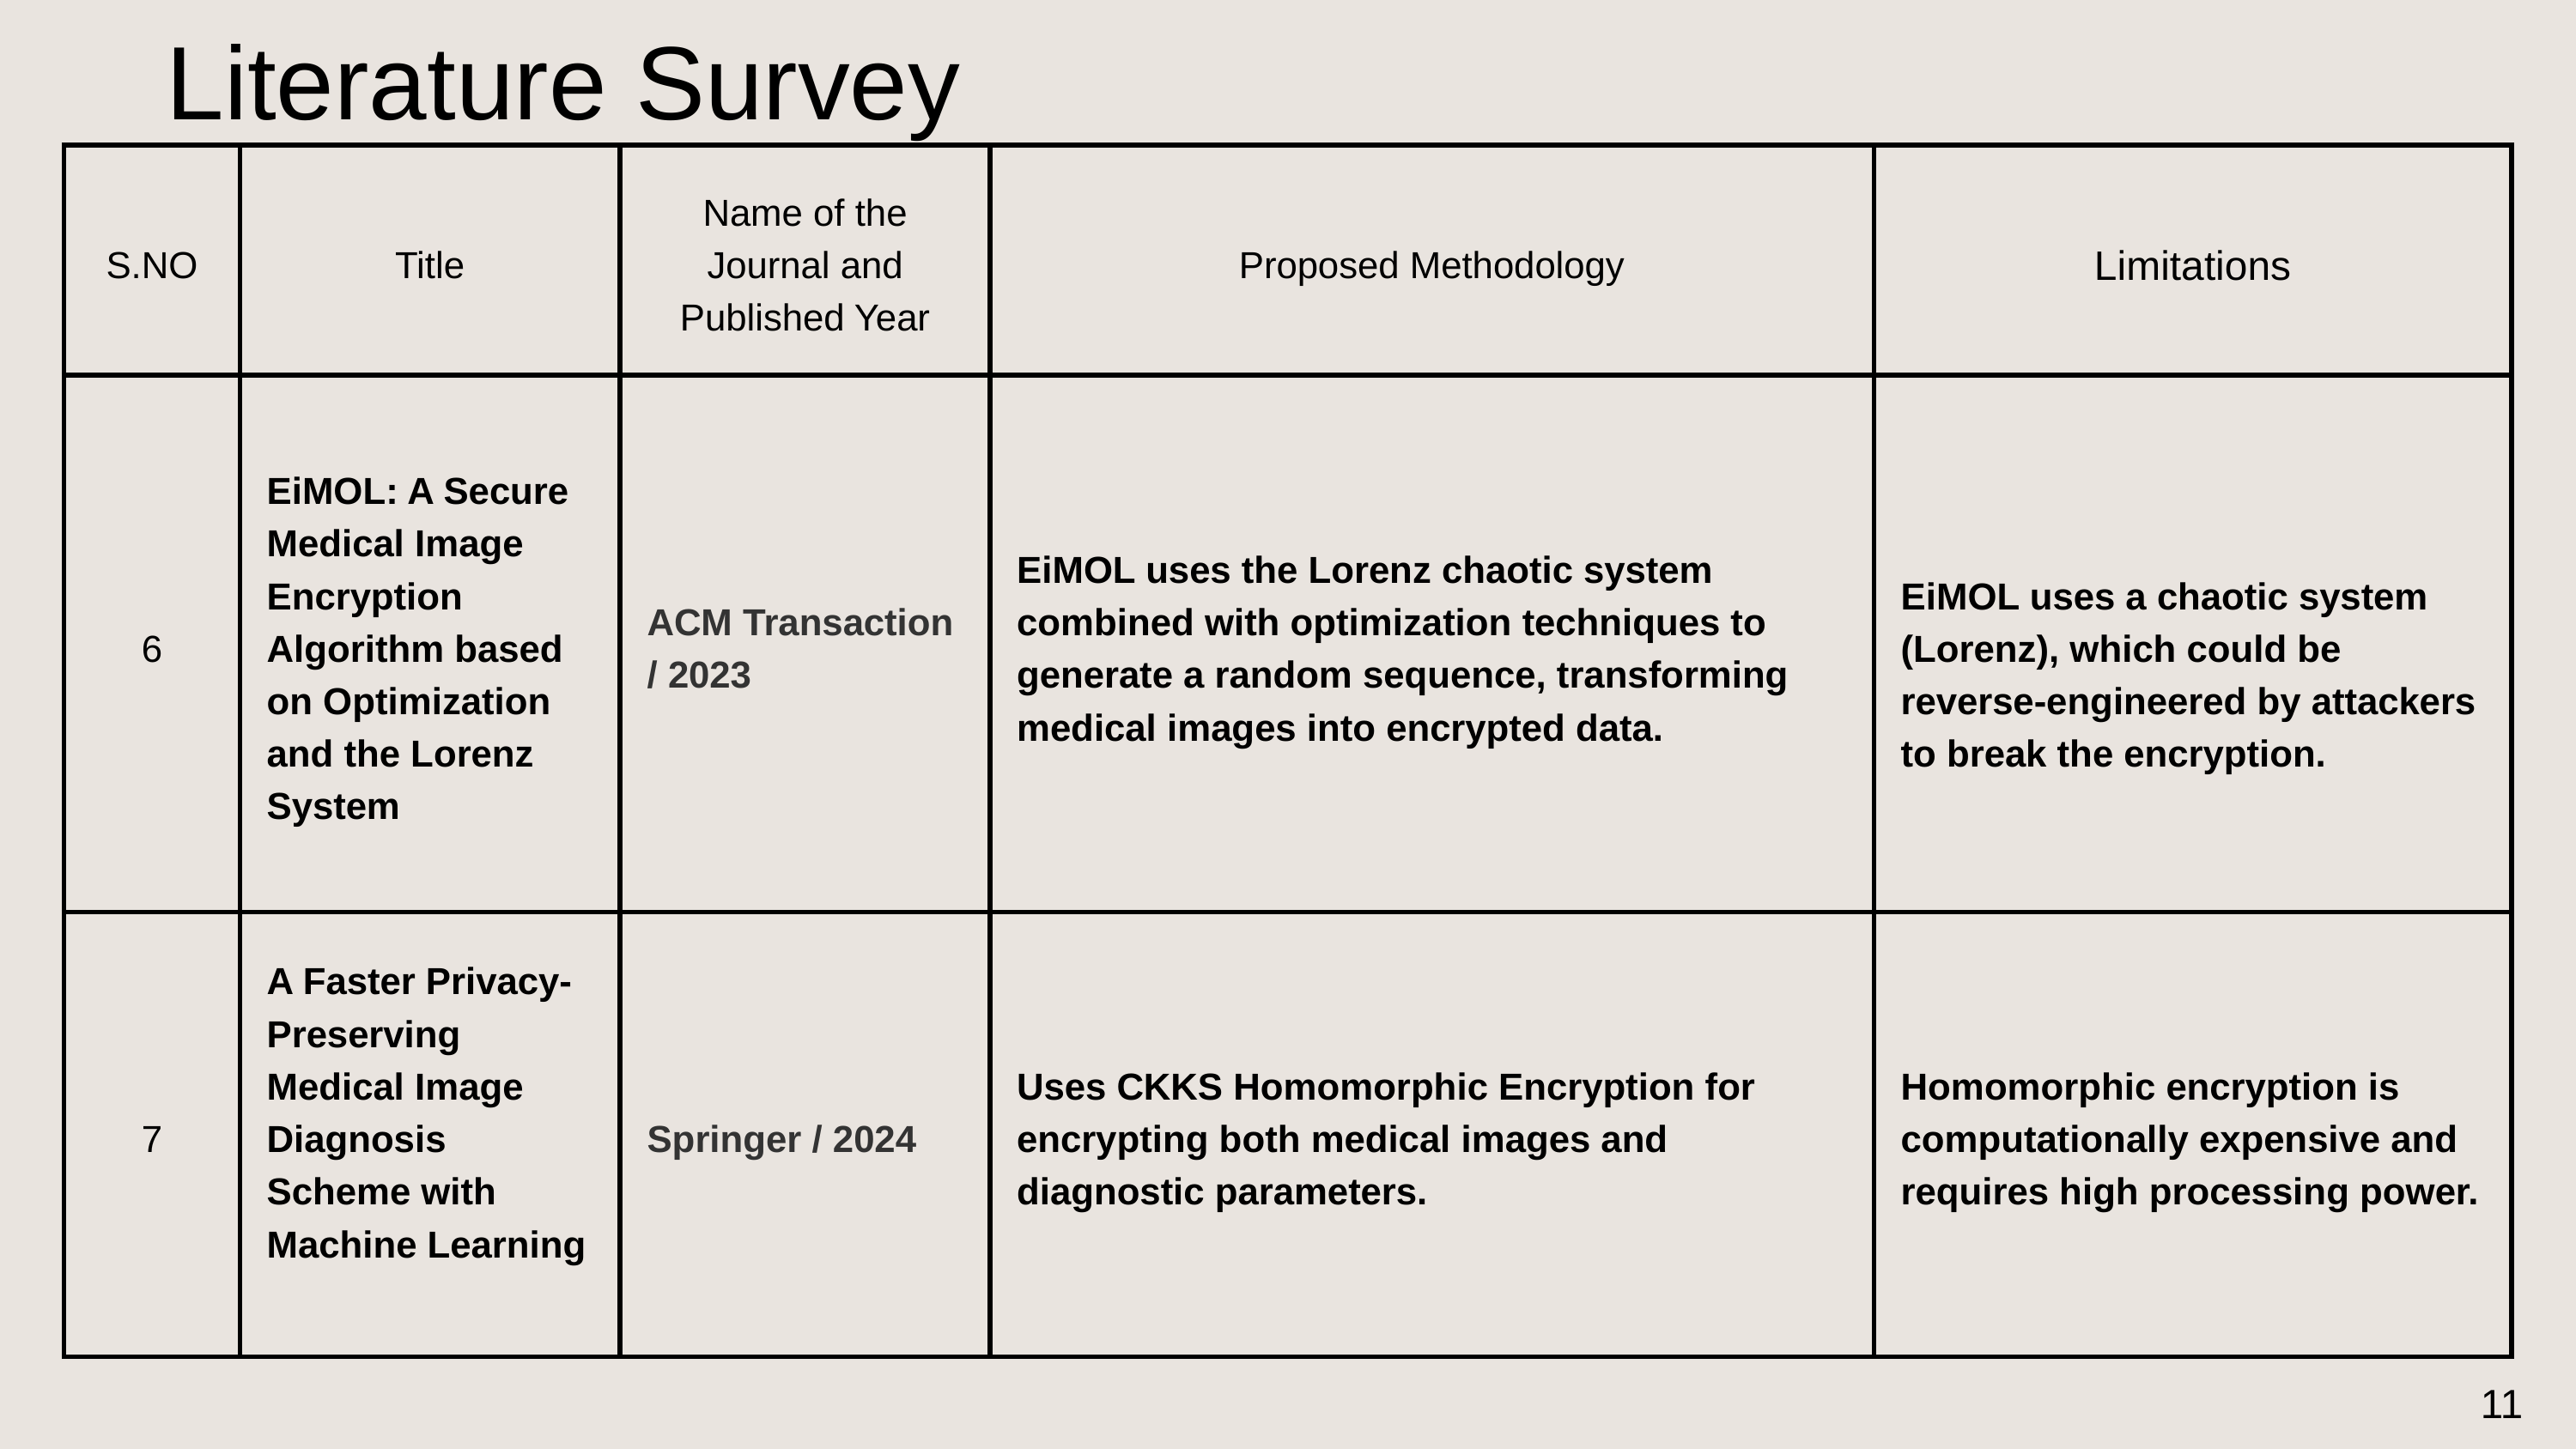

Literature Survey
| S.NO | Title | Name of the Journal and Published Year | Proposed Methodology | Limitations |
| --- | --- | --- | --- | --- |
| 6 | EiMOL: A Secure Medical Image Encryption Algorithm based on Optimization and the Lorenz System | ACM Transaction / 2023 | EiMOL uses the Lorenz chaotic system combined with optimization techniques to generate a random sequence, transforming medical images into encrypted data. | EiMOL uses a chaotic system (Lorenz), which could be reverse-engineered by attackers to break the encryption. |
| 7 | A Faster Privacy-Preserving Medical Image Diagnosis Scheme with Machine Learning | Springer / 2024 | Uses CKKS Homomorphic Encryption for encrypting both medical images and diagnostic parameters. | Homomorphic encryption is computationally expensive and requires high processing power. |
11